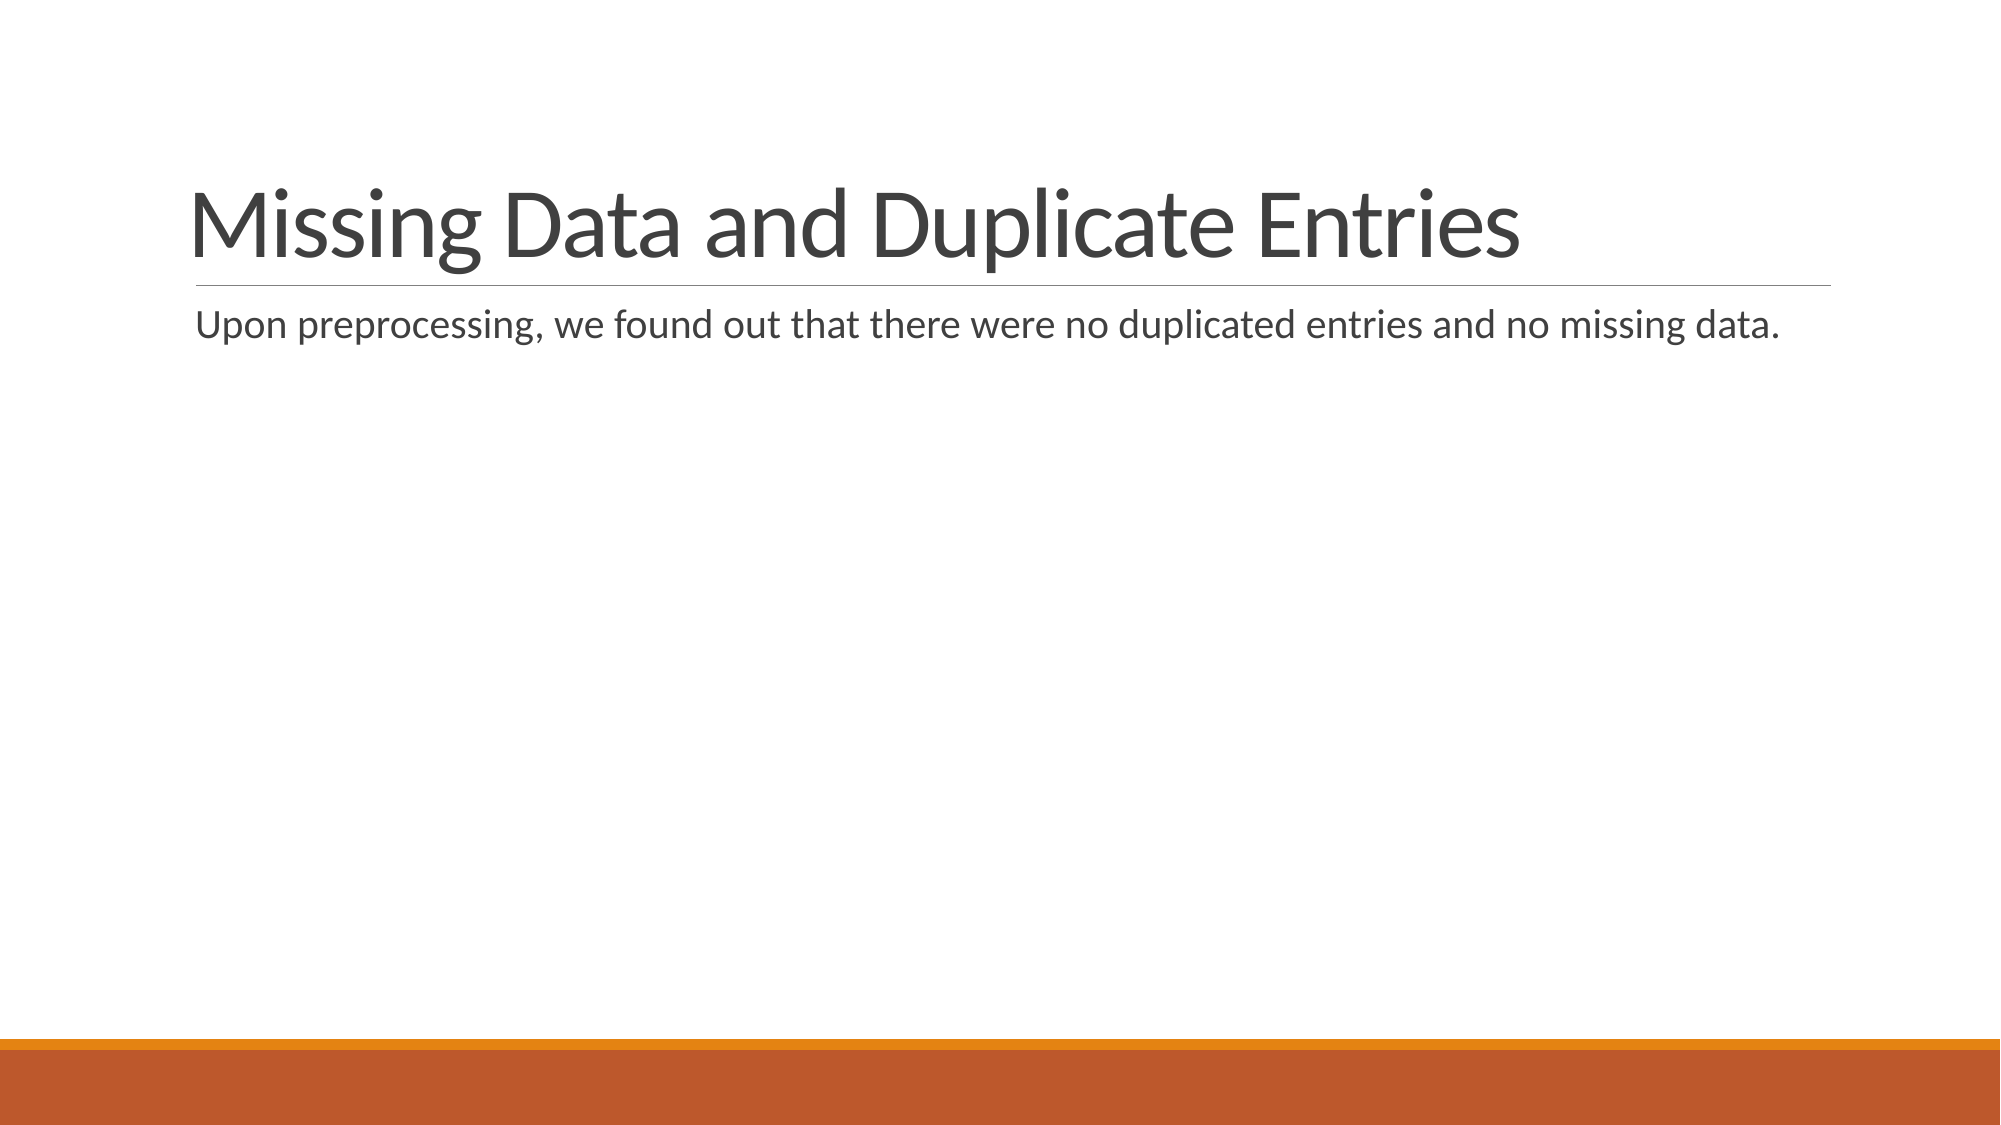

# Missing Data and Duplicate Entries
Upon preprocessing, we found out that there were no duplicated entries and no missing data.